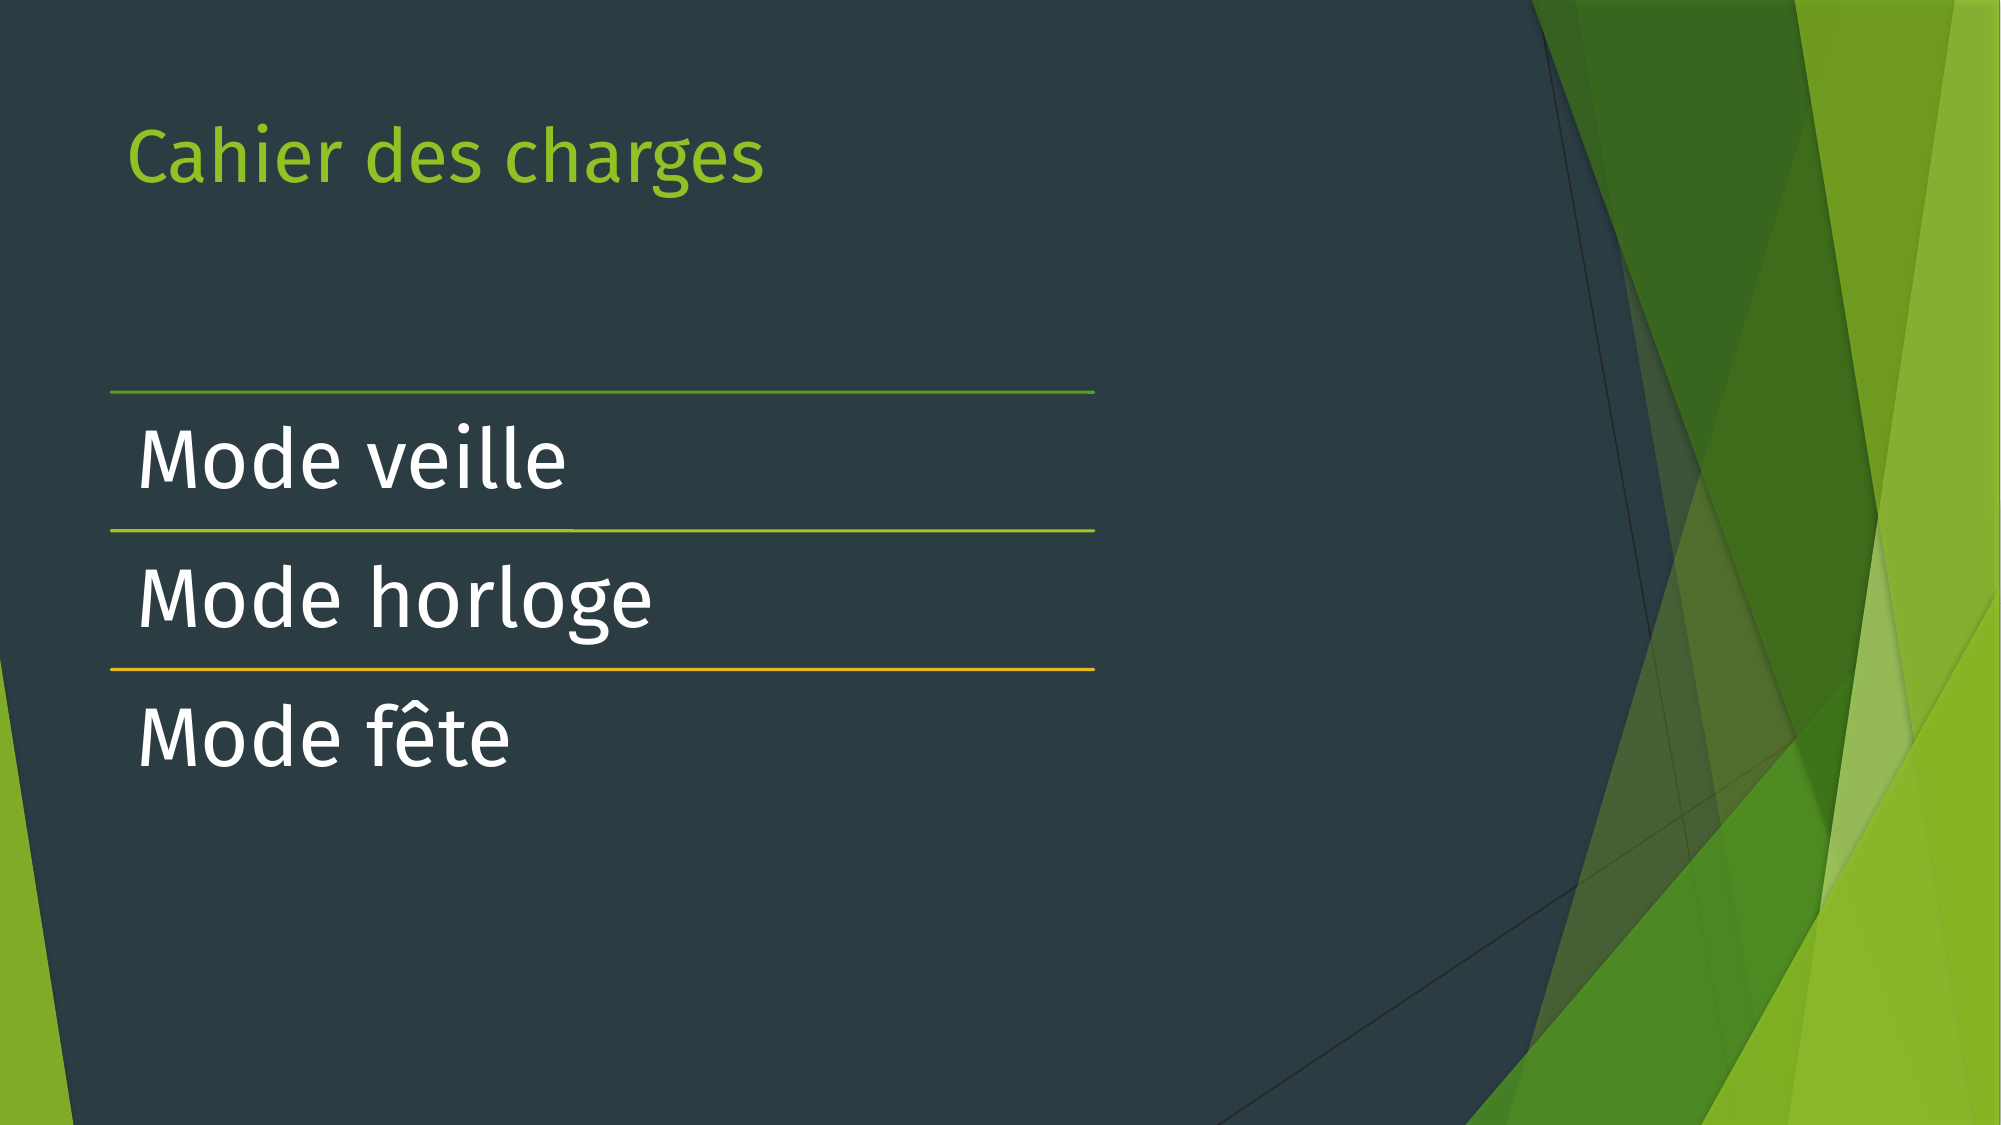

# Cahier des charges
Mode veille
Mode horloge
Mode fête